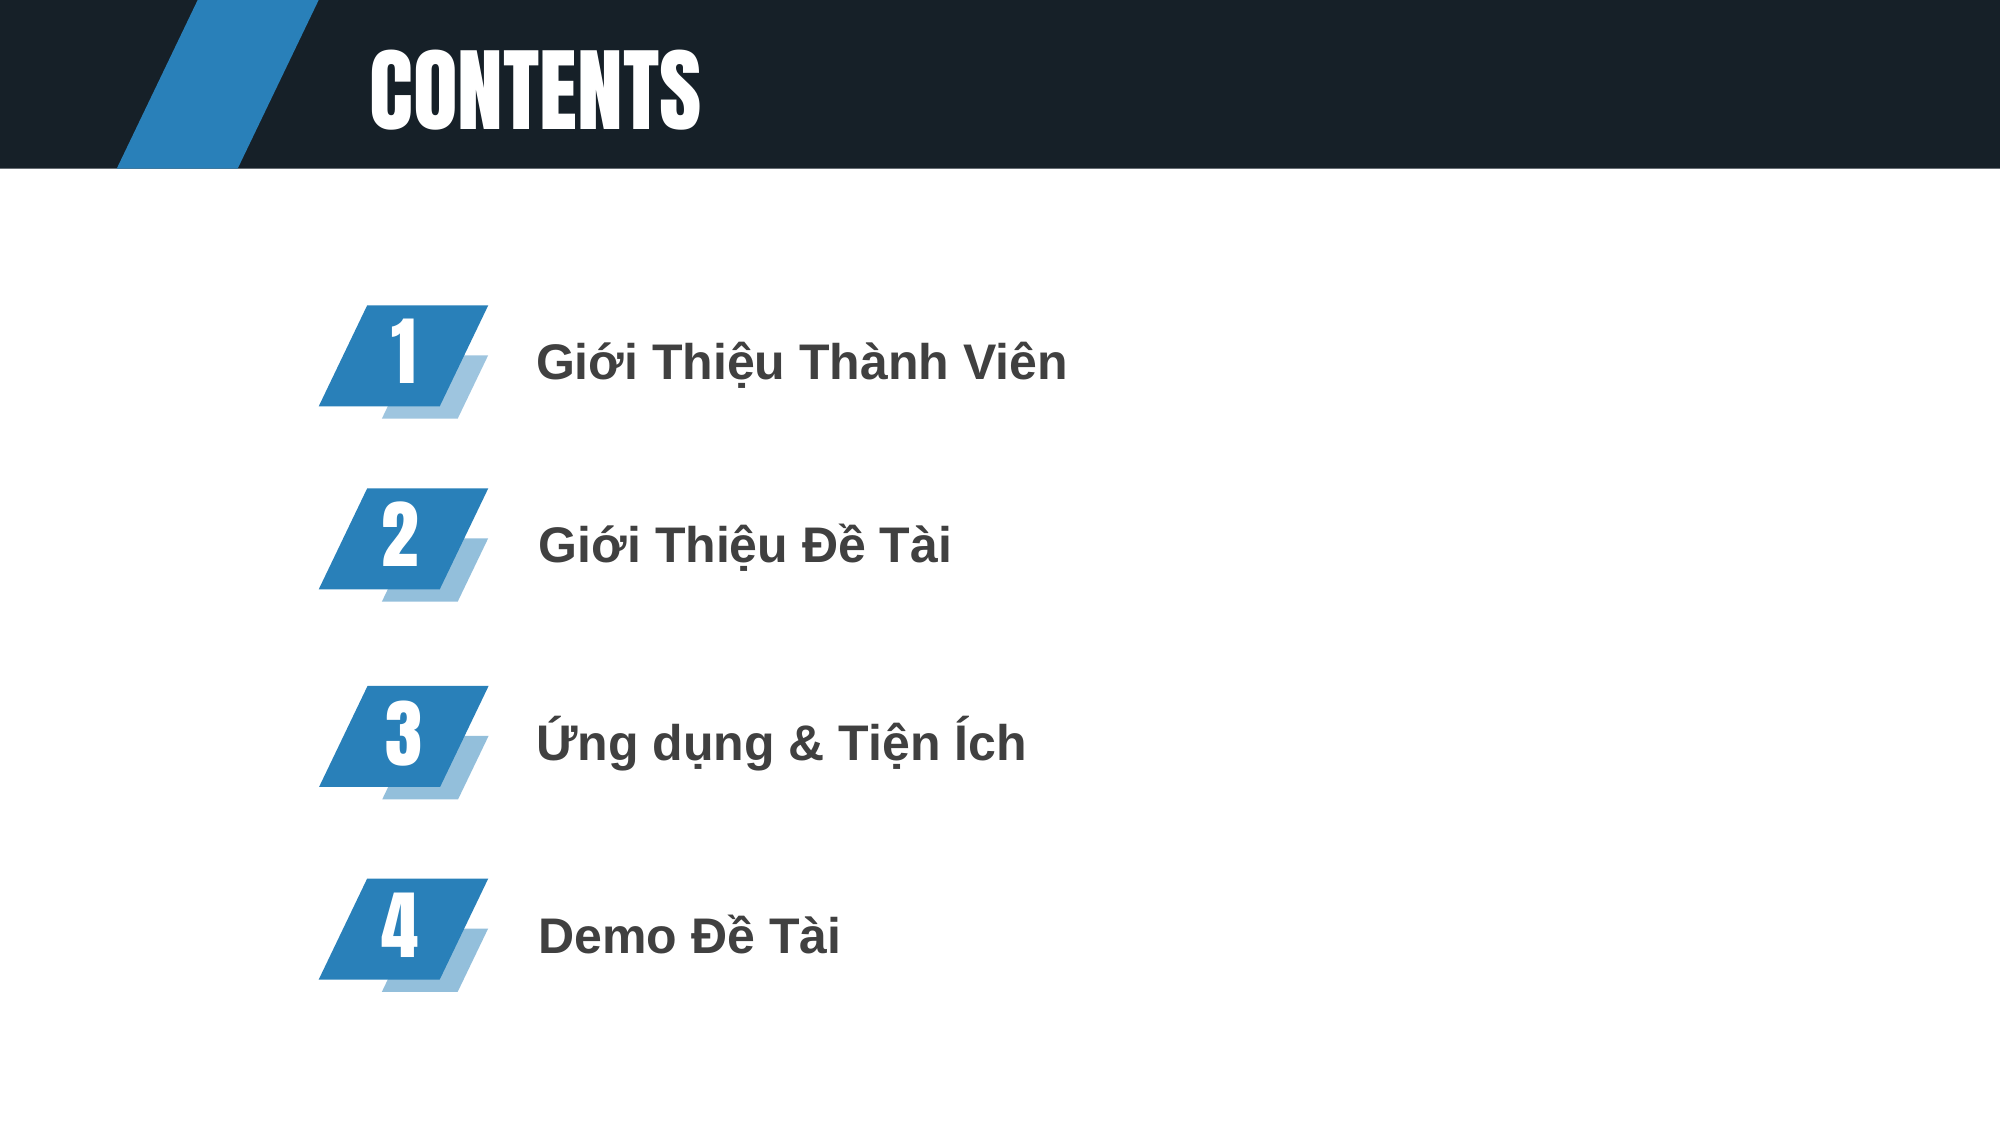

CONTENTS
1

Giới Thiệu Thành Viên

2

Giới Thiệu Đề Tài

3

Ứng dụng & Tiện Ích

4

Demo Đề Tài